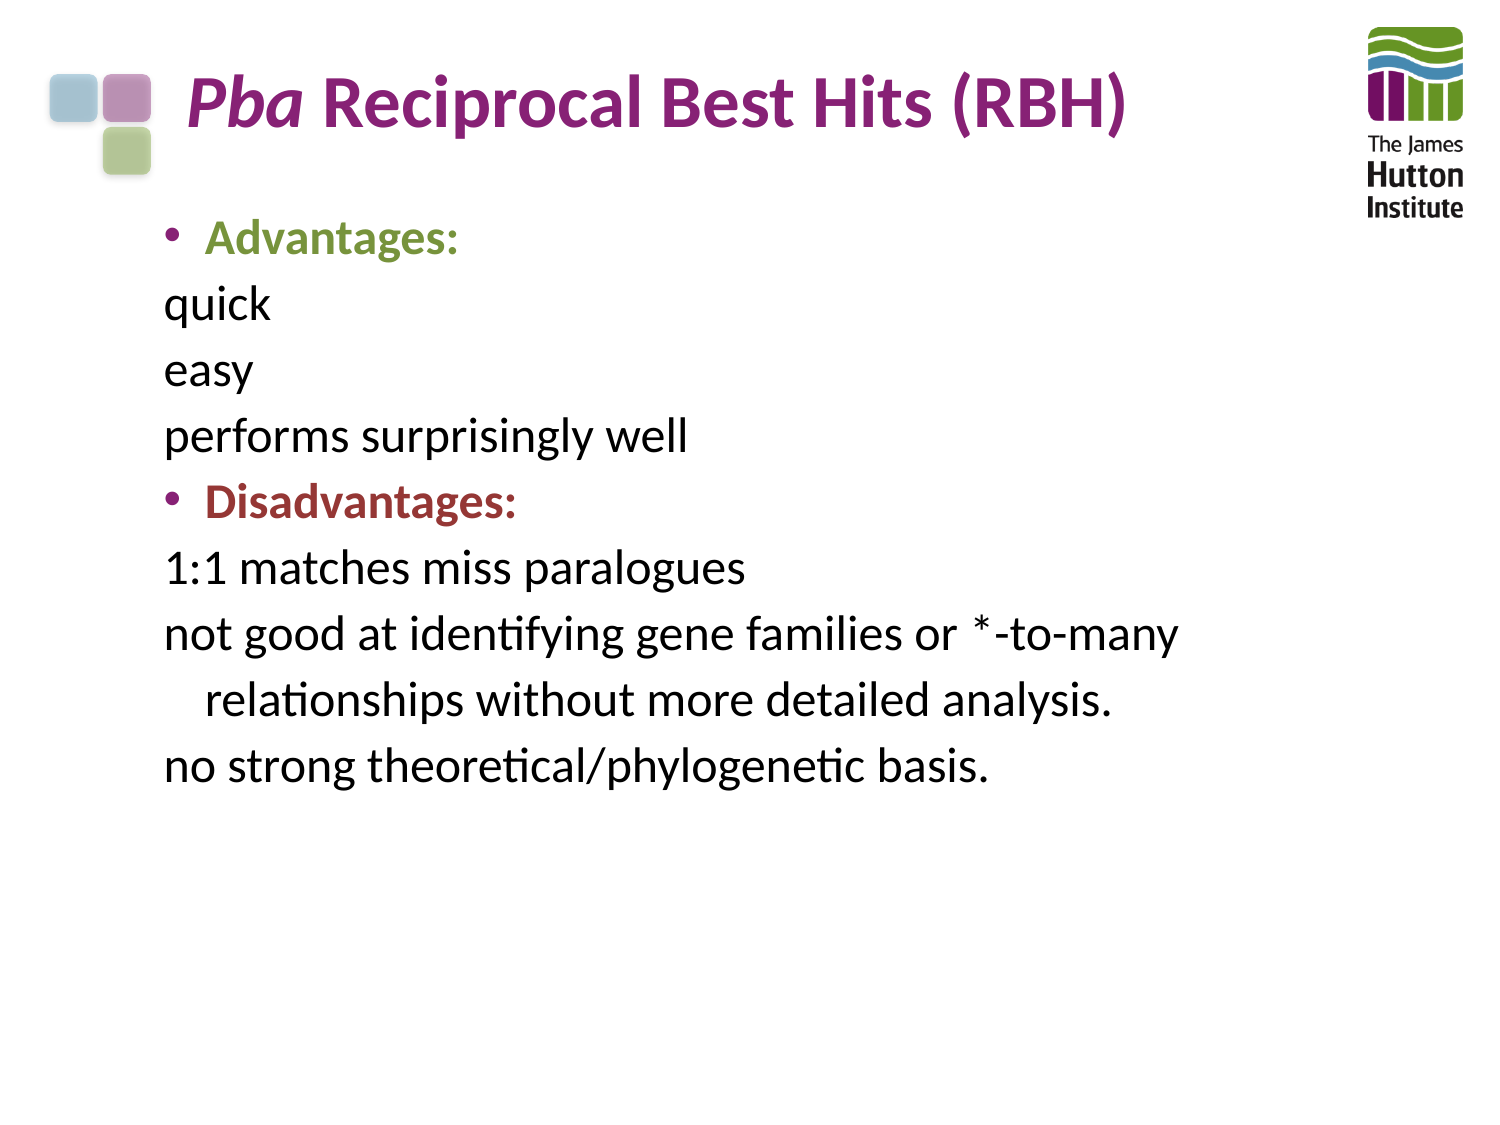

# Pba Reciprocal Best Hits (RBH)
Advantages:
quick
easy
performs surprisingly well
Disadvantages:
1:1 matches miss paralogues
not good at identifying gene families or *-to-many relationships without more detailed analysis.
no strong theoretical/phylogenetic basis.